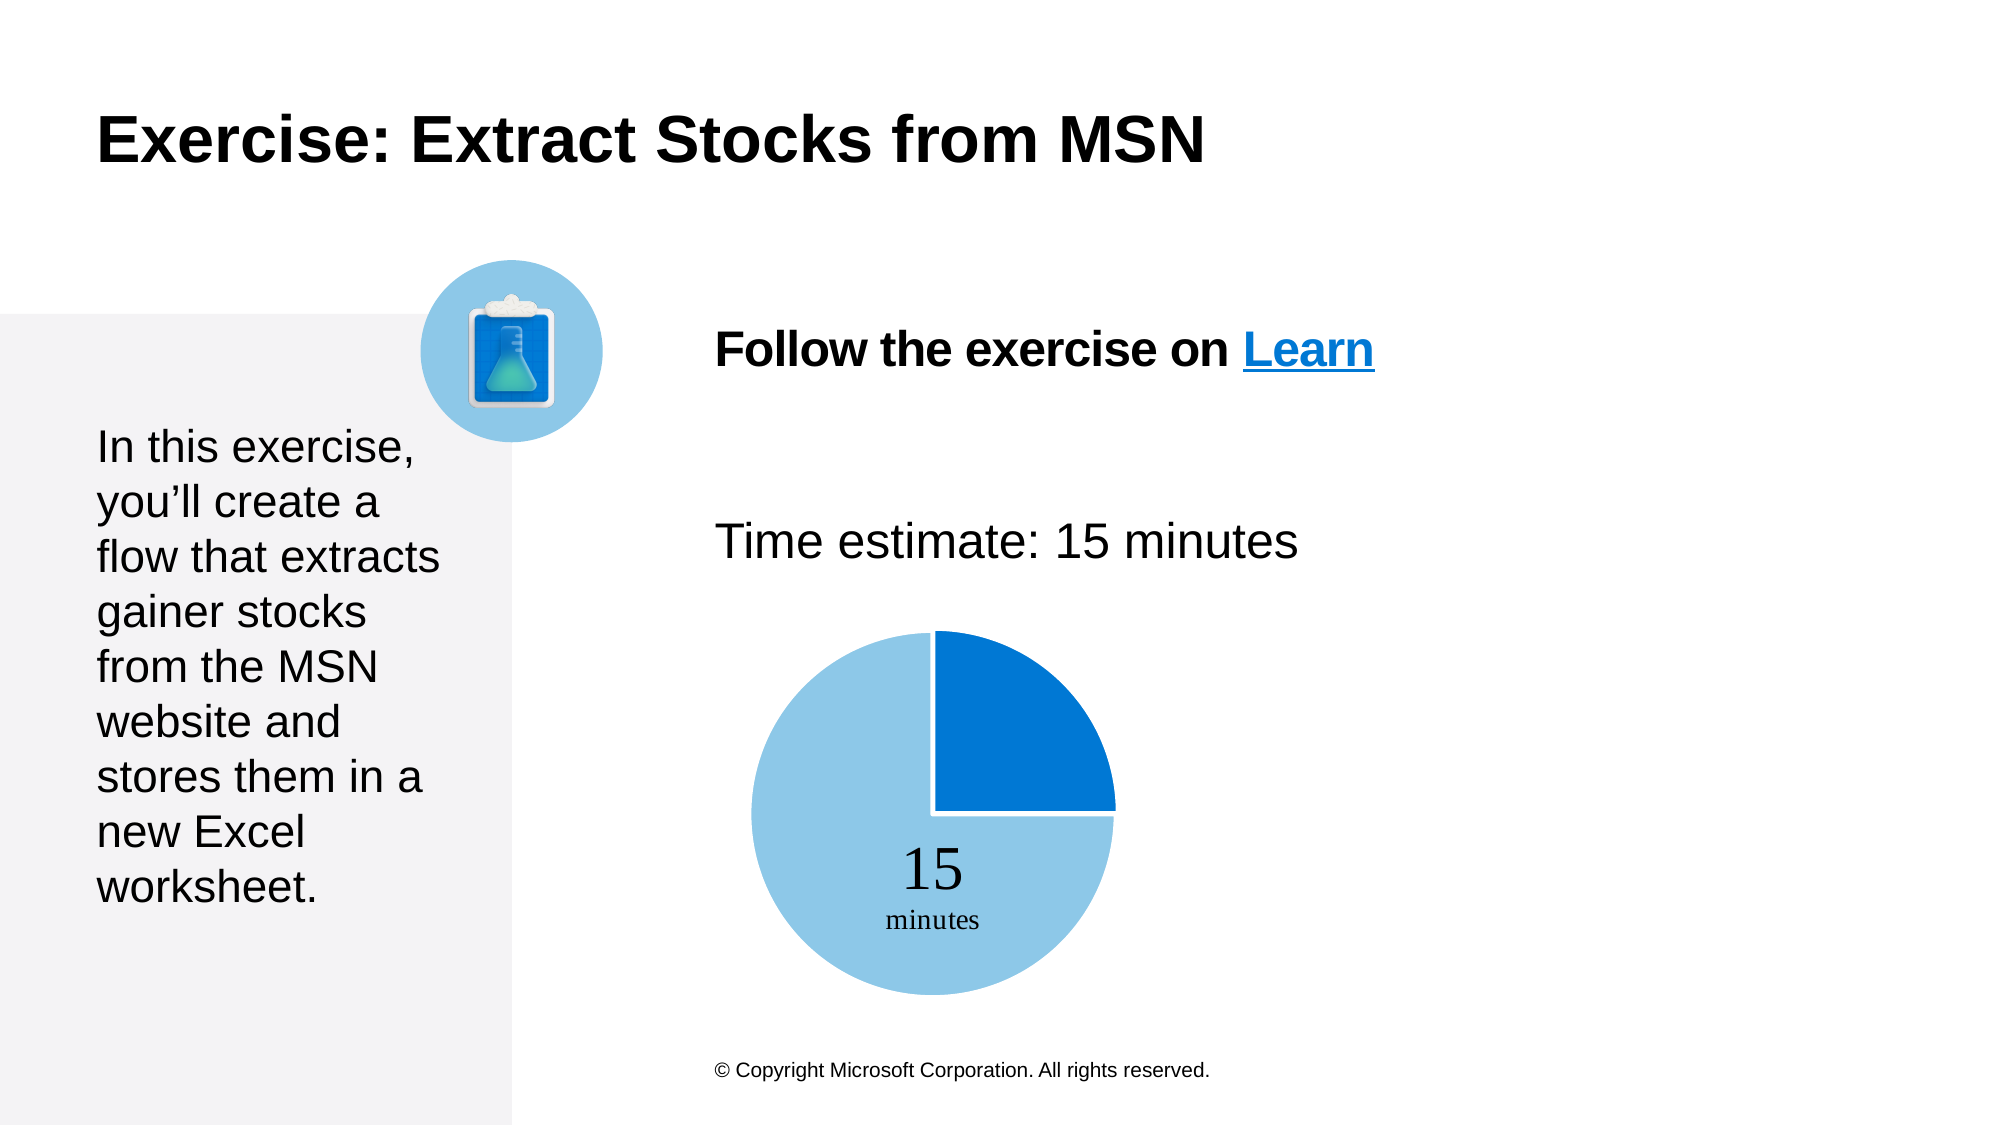

# Exercise: Extract Stocks from MSN
Follow the exercise on Learn
In this exercise, you’ll create a flow that extracts gainer stocks from the MSN website and stores them in a new Excel worksheet.
Time estimate: 15 minutes

### Chart

| Category |  |
|---|---|